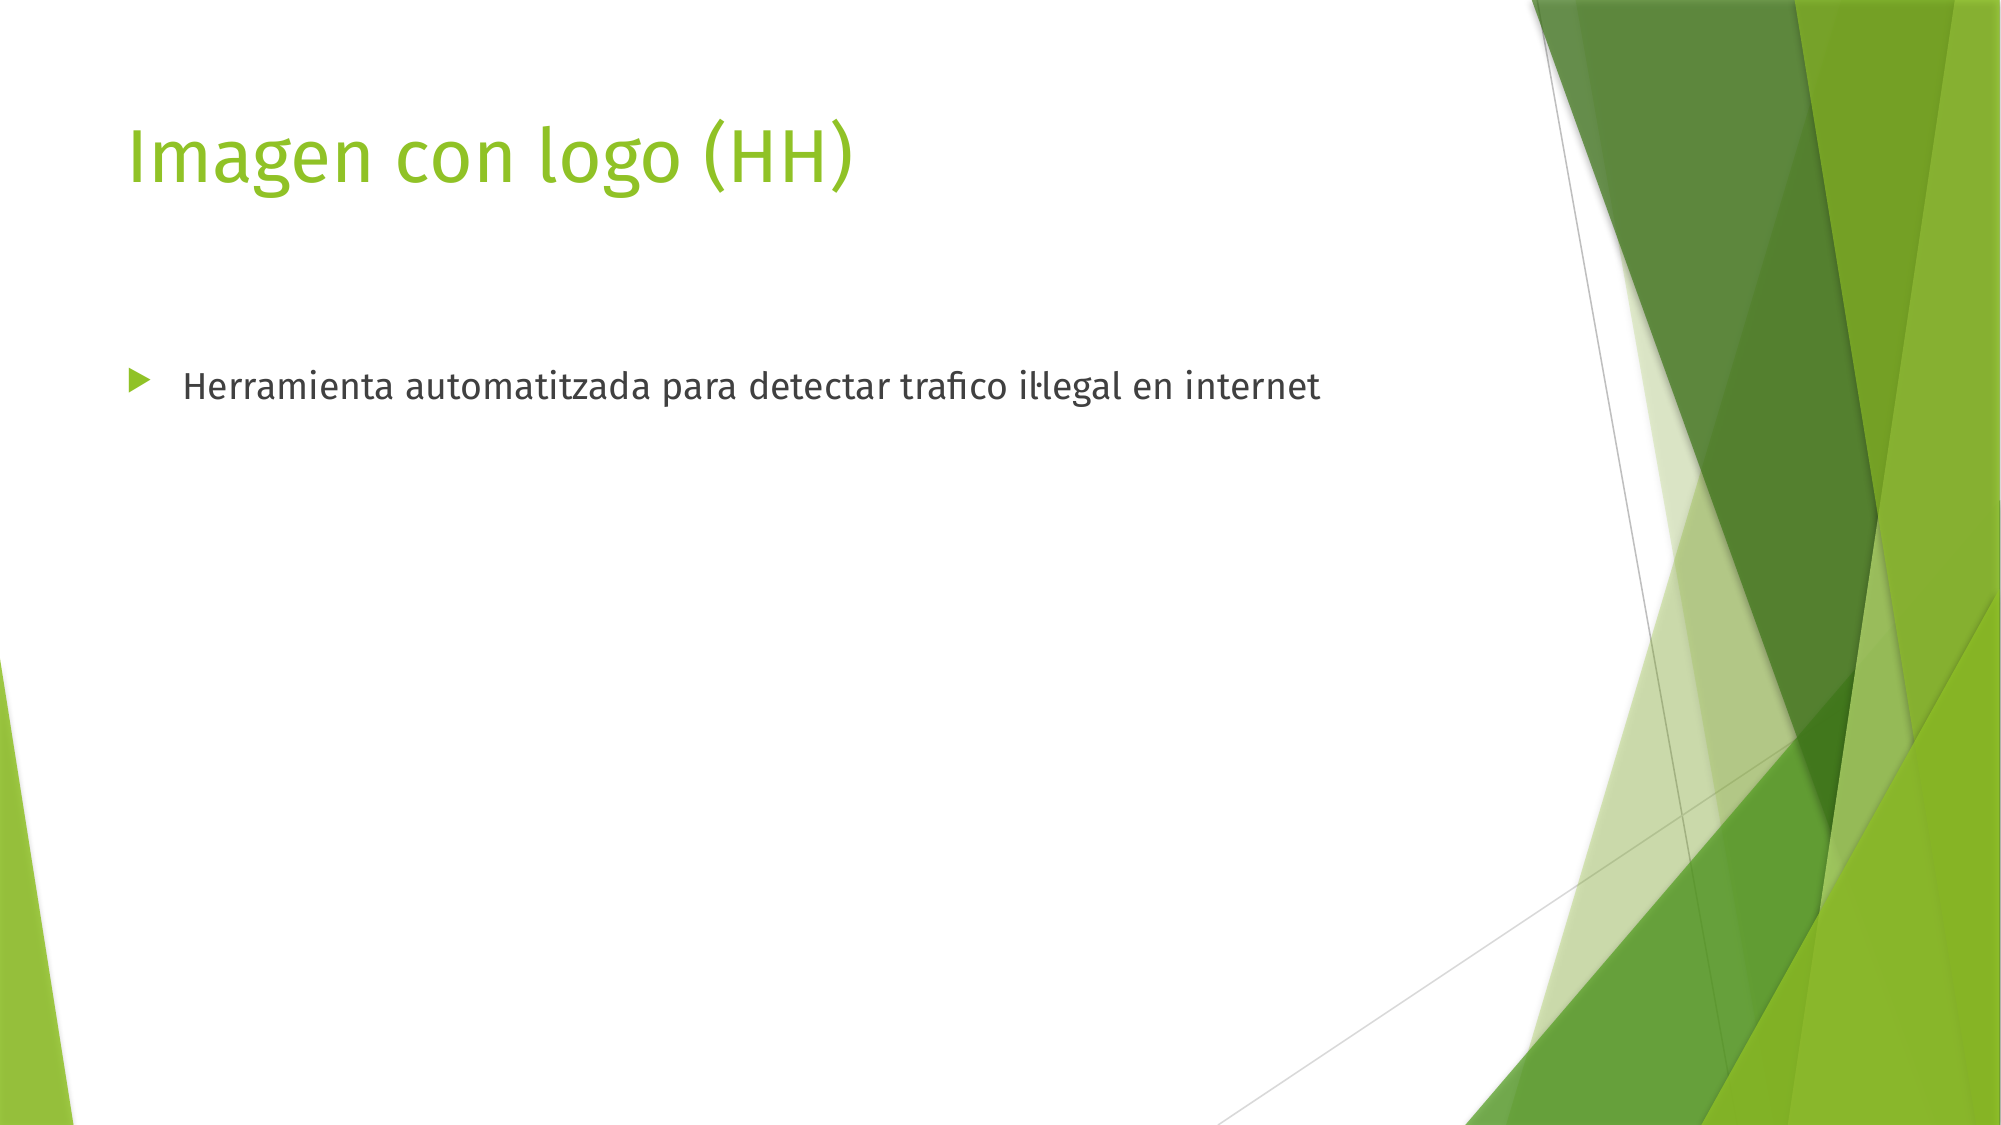

# Imagen con logo (HH)
Herramienta automatitzada para detectar trafico il·legal en internet